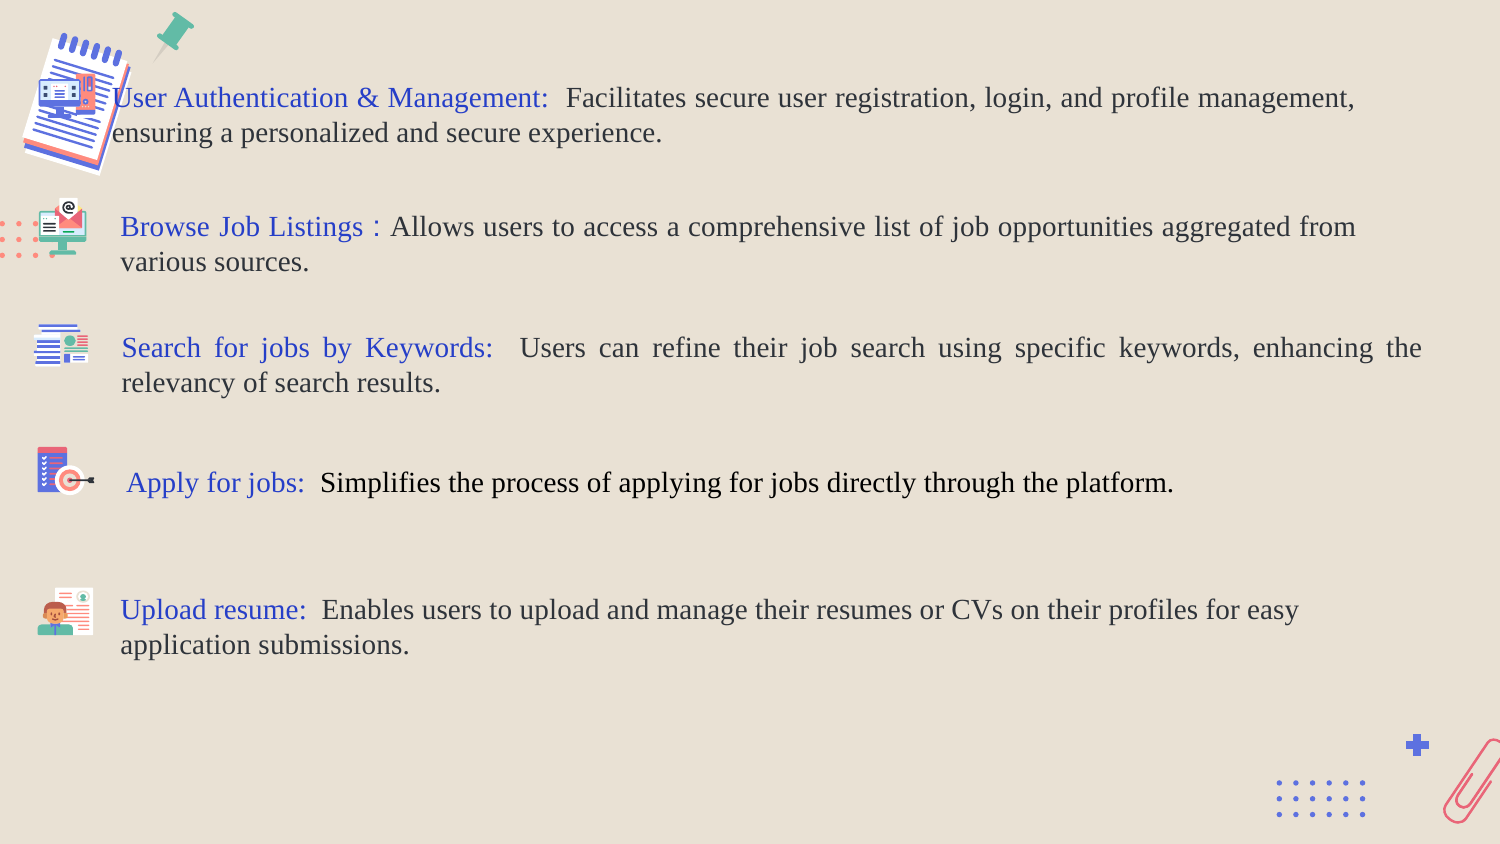

User Authentication & Management:  Facilitates secure user registration, login, and profile management,          ensuring a personalized and secure experience.

Browse Job Listings : Allows users to access a comprehensive list of job opportunities aggregated from various sources.
Search for jobs by Keywords:  Users can refine their job search using specific keywords, enhancing the relevancy of search results.

Apply for jobs:  Simplifies the process of applying for jobs directly through the platform.

Upload resume:  Enables users to upload and manage their resumes or CVs on their profiles for easy application submissions.